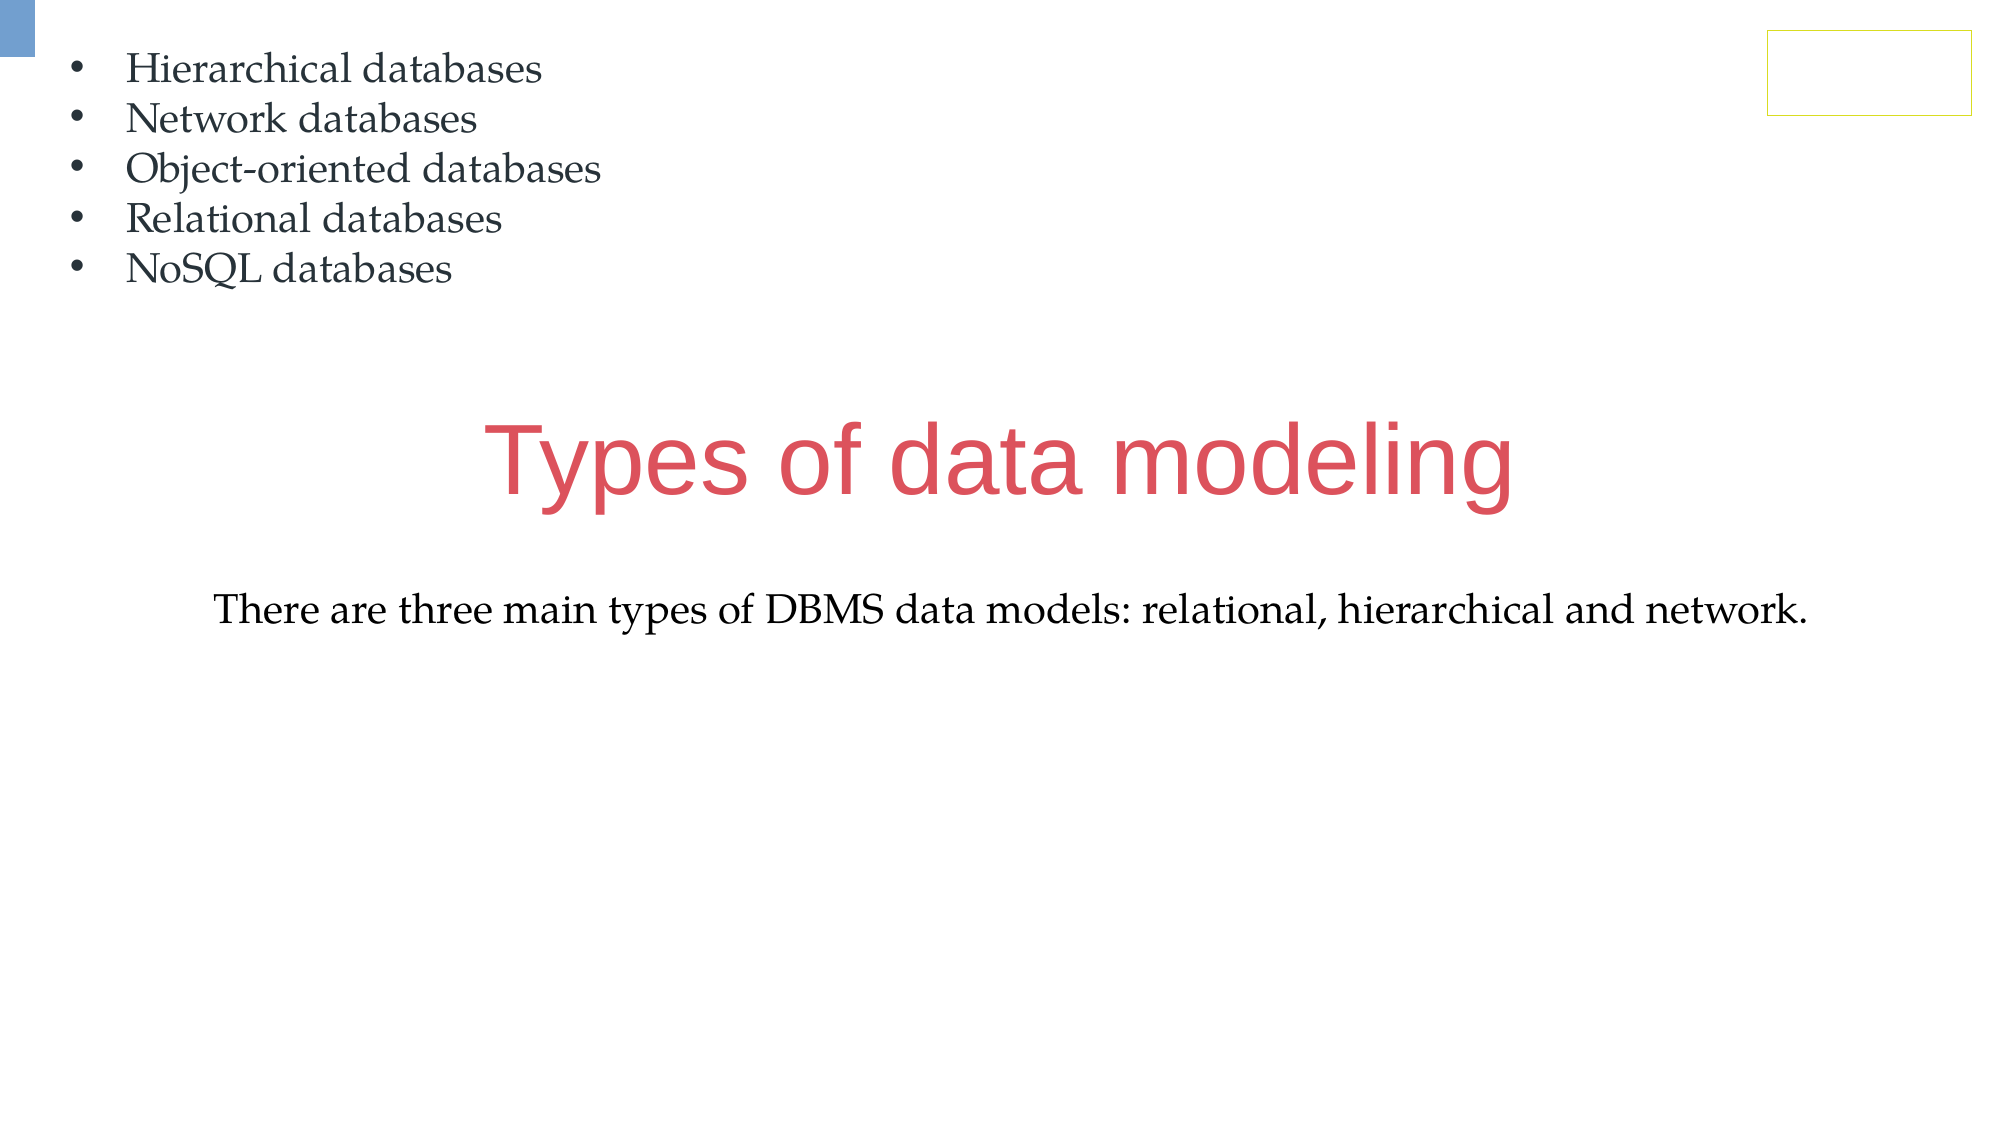

erdplus.com
www.draw.io
Hierarchical databases
Network databases
Object-oriented databases
Relational databases
NoSQL databases
Types of data modeling

There are three main types of DBMS data models: relational, hierarchical and network.